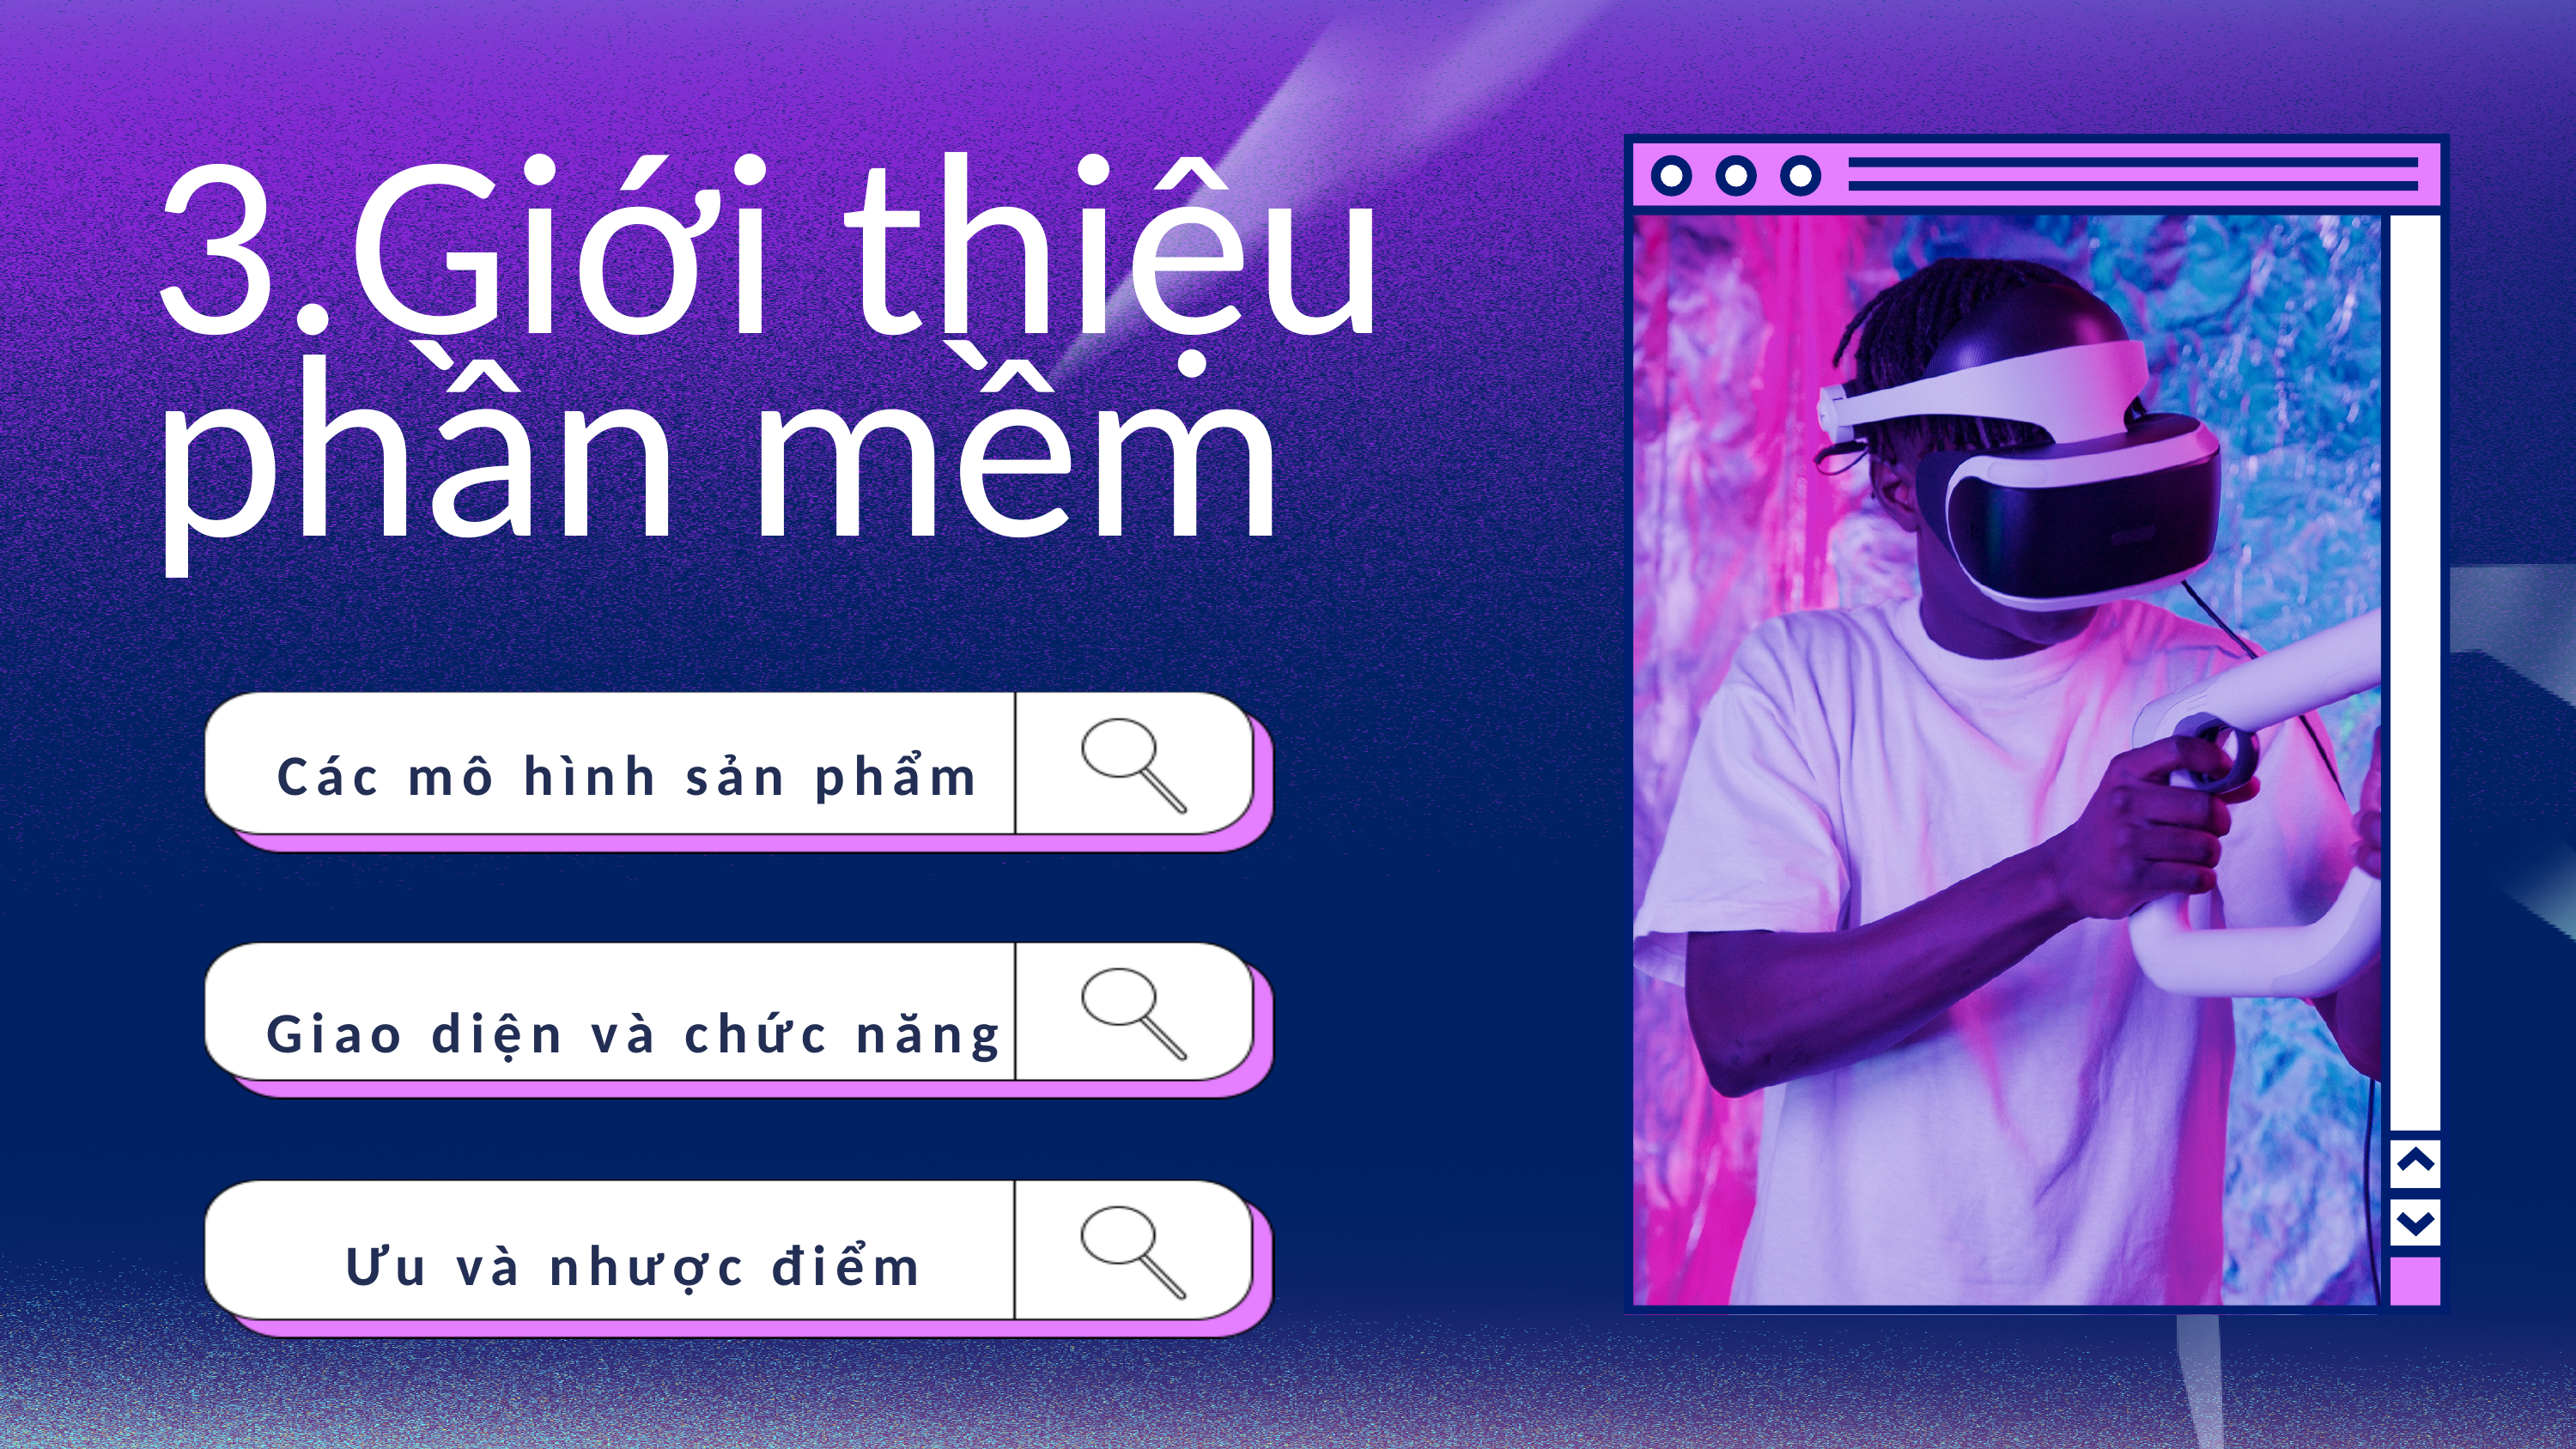

3.Giới thiệu phần mềm
Các mô hình sản phẩm

Giao diện và chức năng

Ưu và nhược điểm